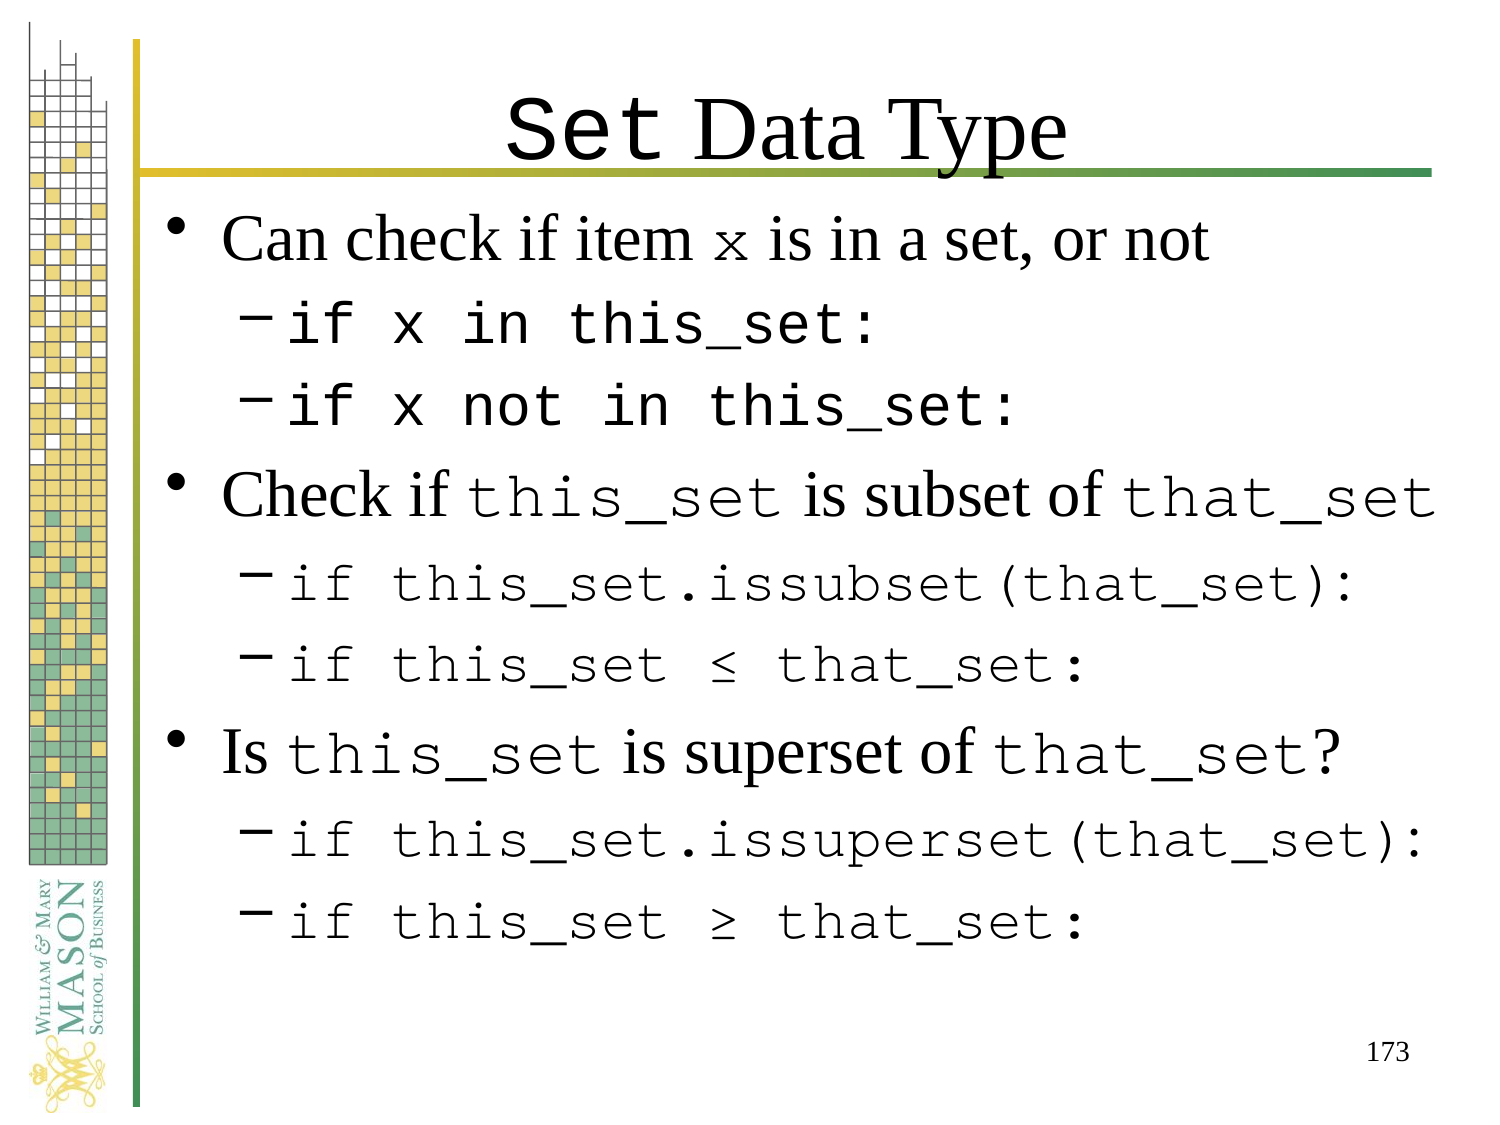

# Set Data Type
Can check if item x is in a set, or not
if x in this_set:
if x not in this_set:
Check if this_set is subset of that_set
if this_set.issubset(that_set):
if this_set ≤ that_set:
Is this_set is superset of that_set?
if this_set.issuperset(that_set):
if this_set ≥ that_set:
173